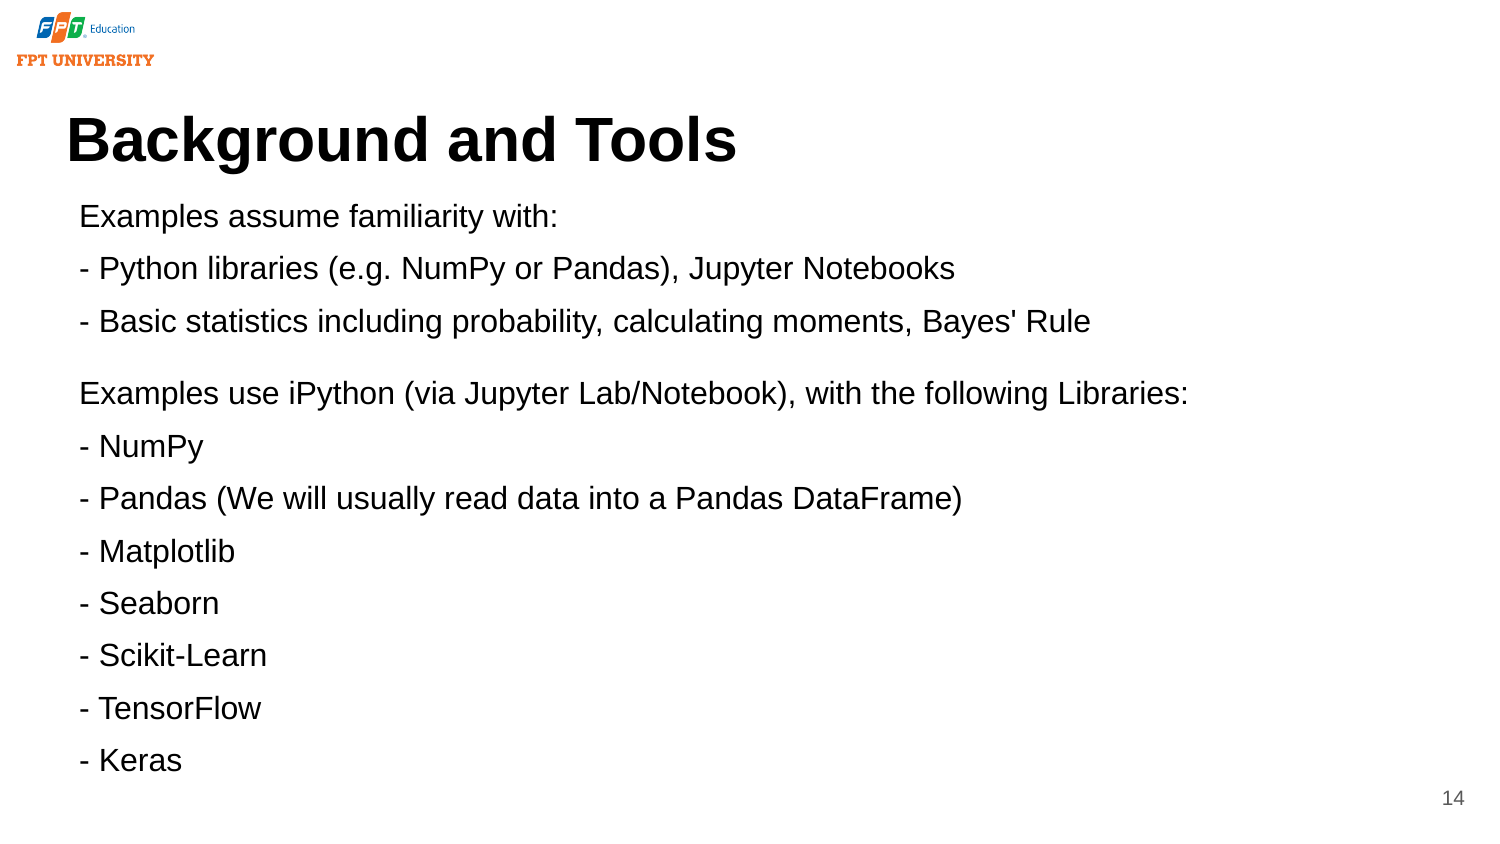

# Background and Tools
Examples assume familiarity with:
- Python libraries (e.g. NumPy or Pandas), Jupyter Notebooks
- Basic statistics including probability, calculating moments, Bayes' Rule

Examples use iPython (via Jupyter Lab/Notebook), with the following Libraries:
- NumPy
- Pandas (We will usually read data into a Pandas DataFrame)
- Matplotlib
- Seaborn
- Scikit-Learn
- TensorFlow
- Keras
14